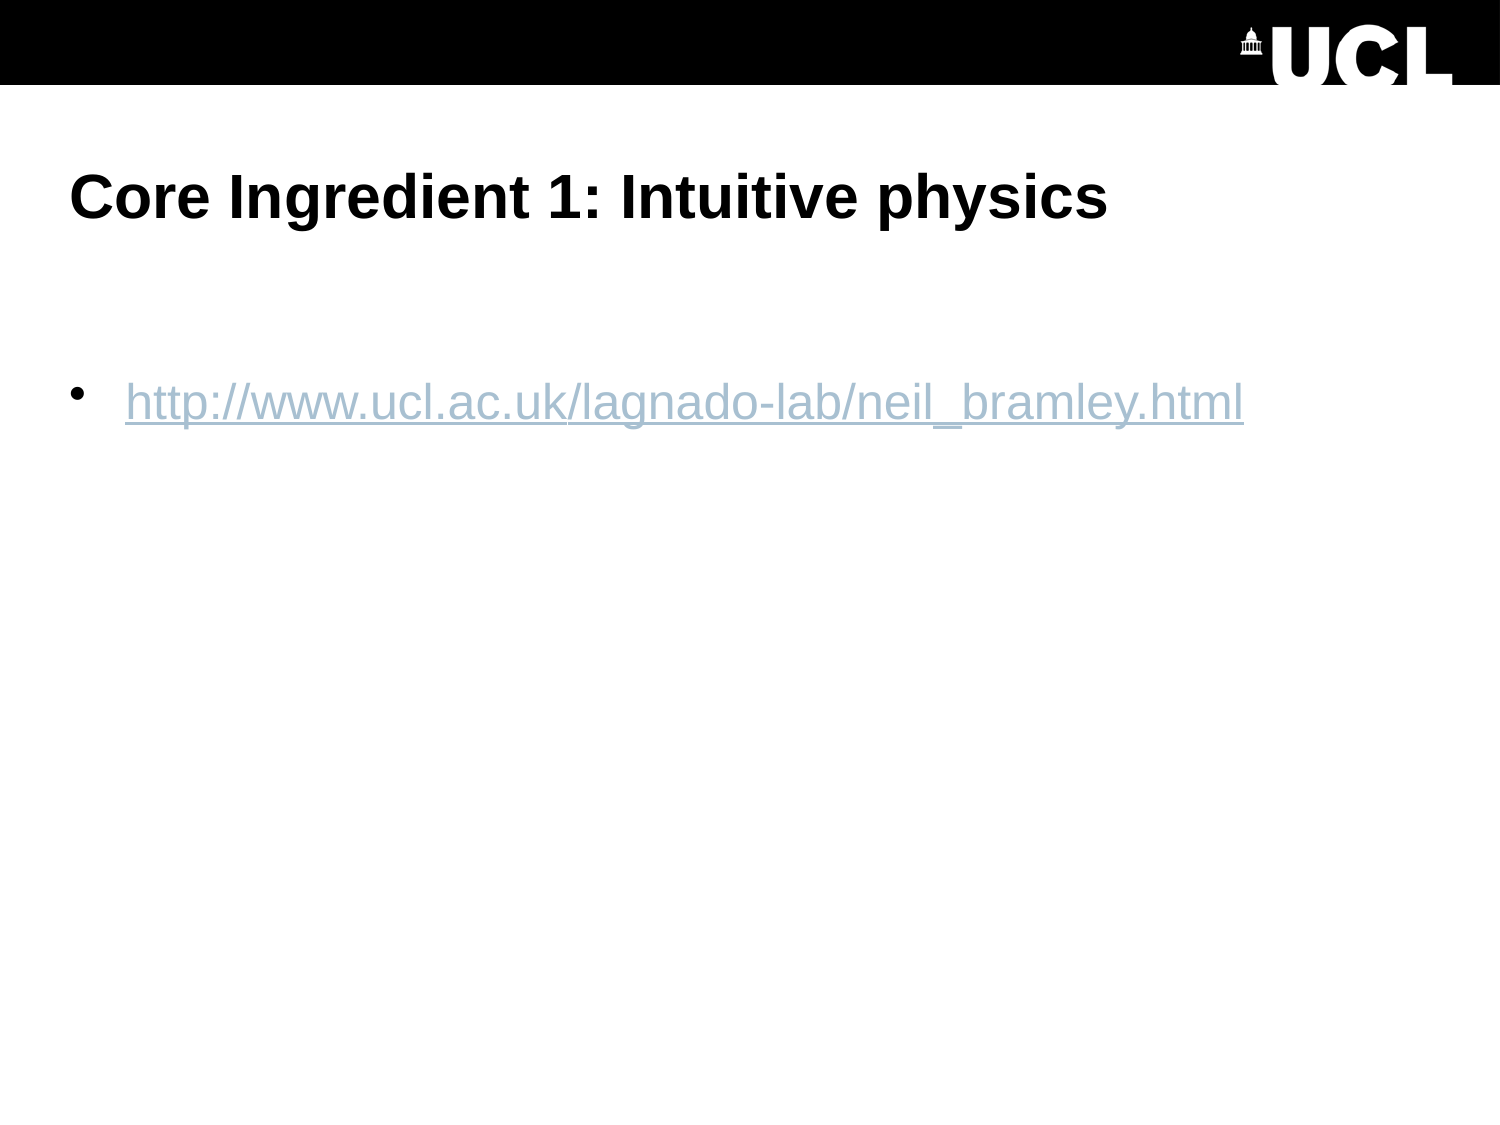

# Core Ingredient 1: Intuitive physics
http://www.ucl.ac.uk/lagnado-lab/neil_bramley.html